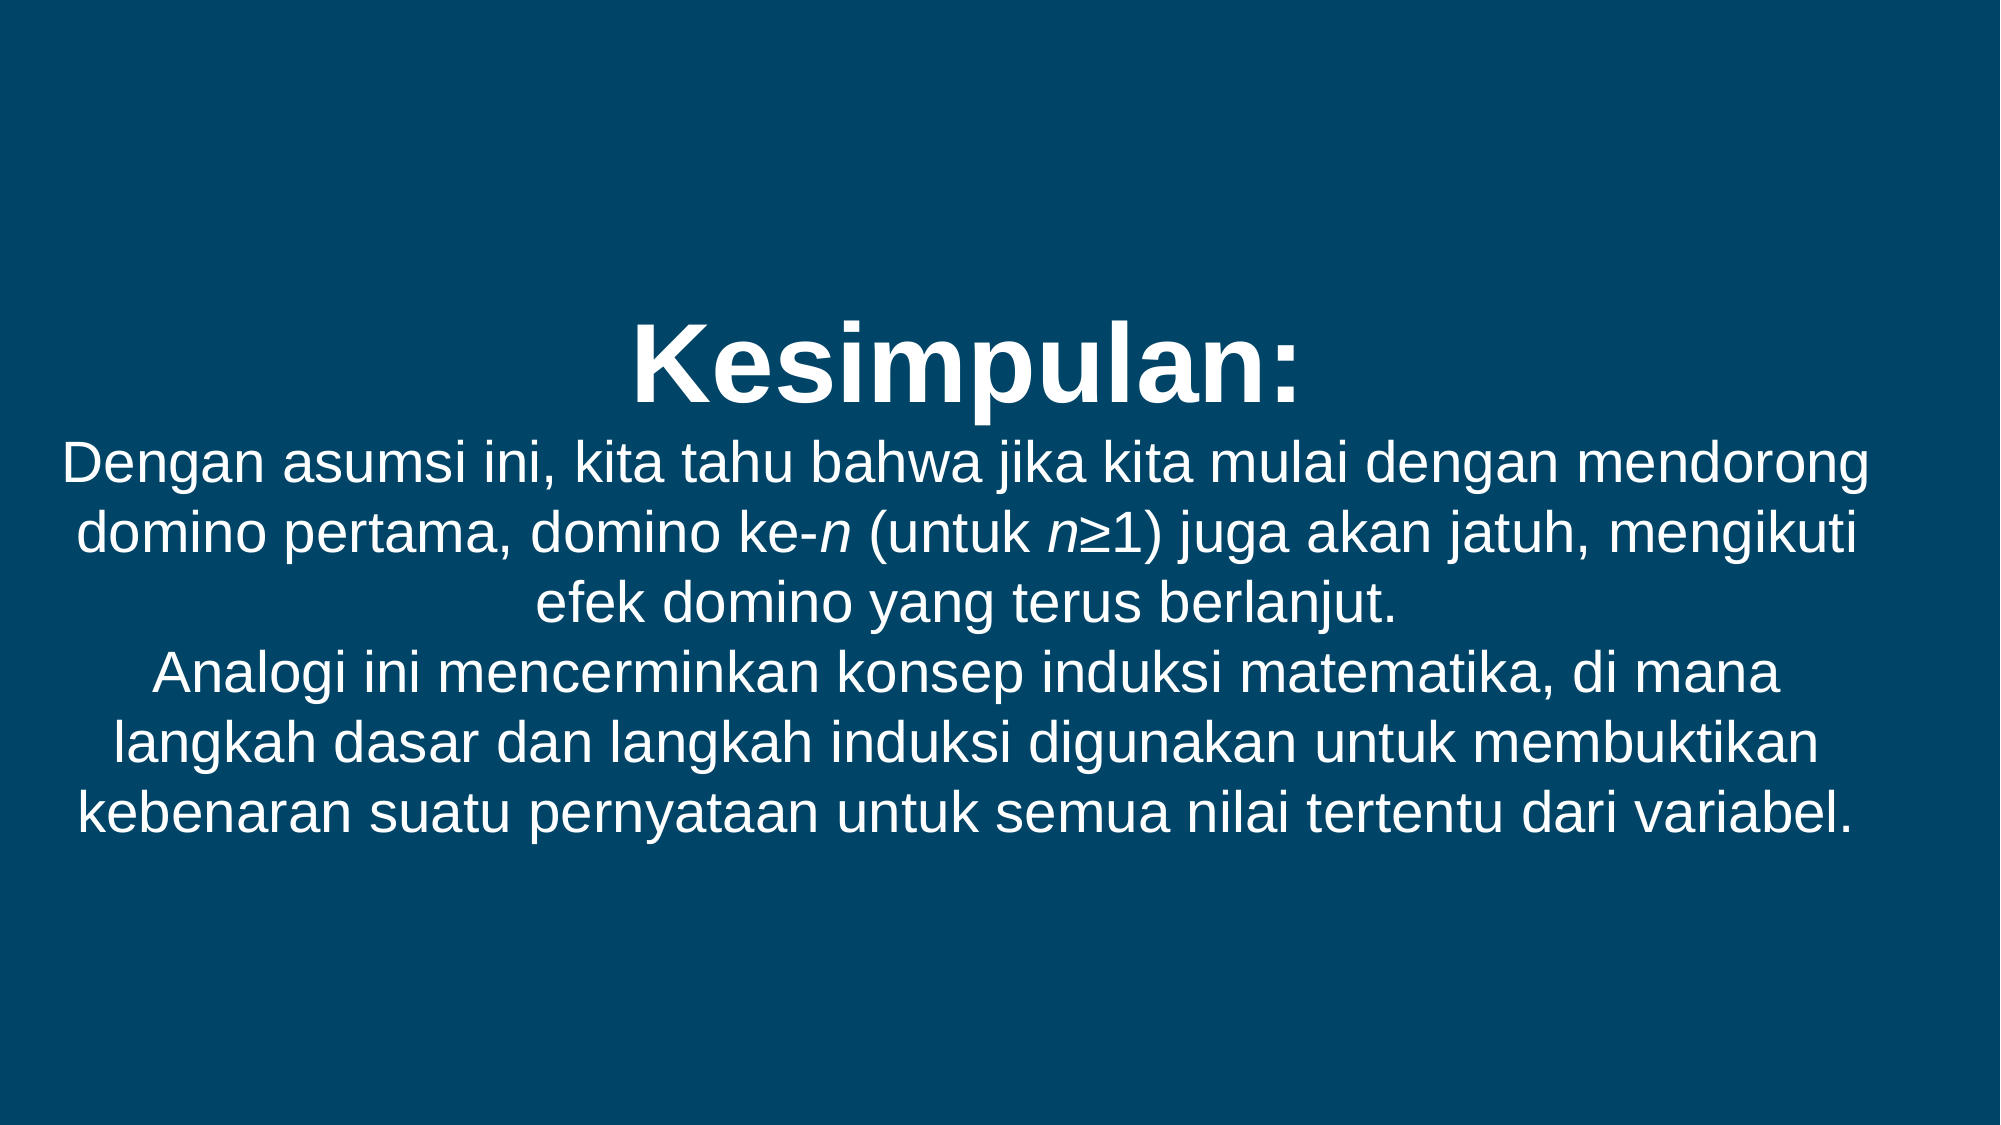

Kesimpulan:
Dengan asumsi ini, kita tahu bahwa jika kita mulai dengan mendorong domino pertama, domino ke-n (untuk n≥1) juga akan jatuh, mengikuti efek domino yang terus berlanjut.
Analogi ini mencerminkan konsep induksi matematika, di mana langkah dasar dan langkah induksi digunakan untuk membuktikan kebenaran suatu pernyataan untuk semua nilai tertentu dari variabel.